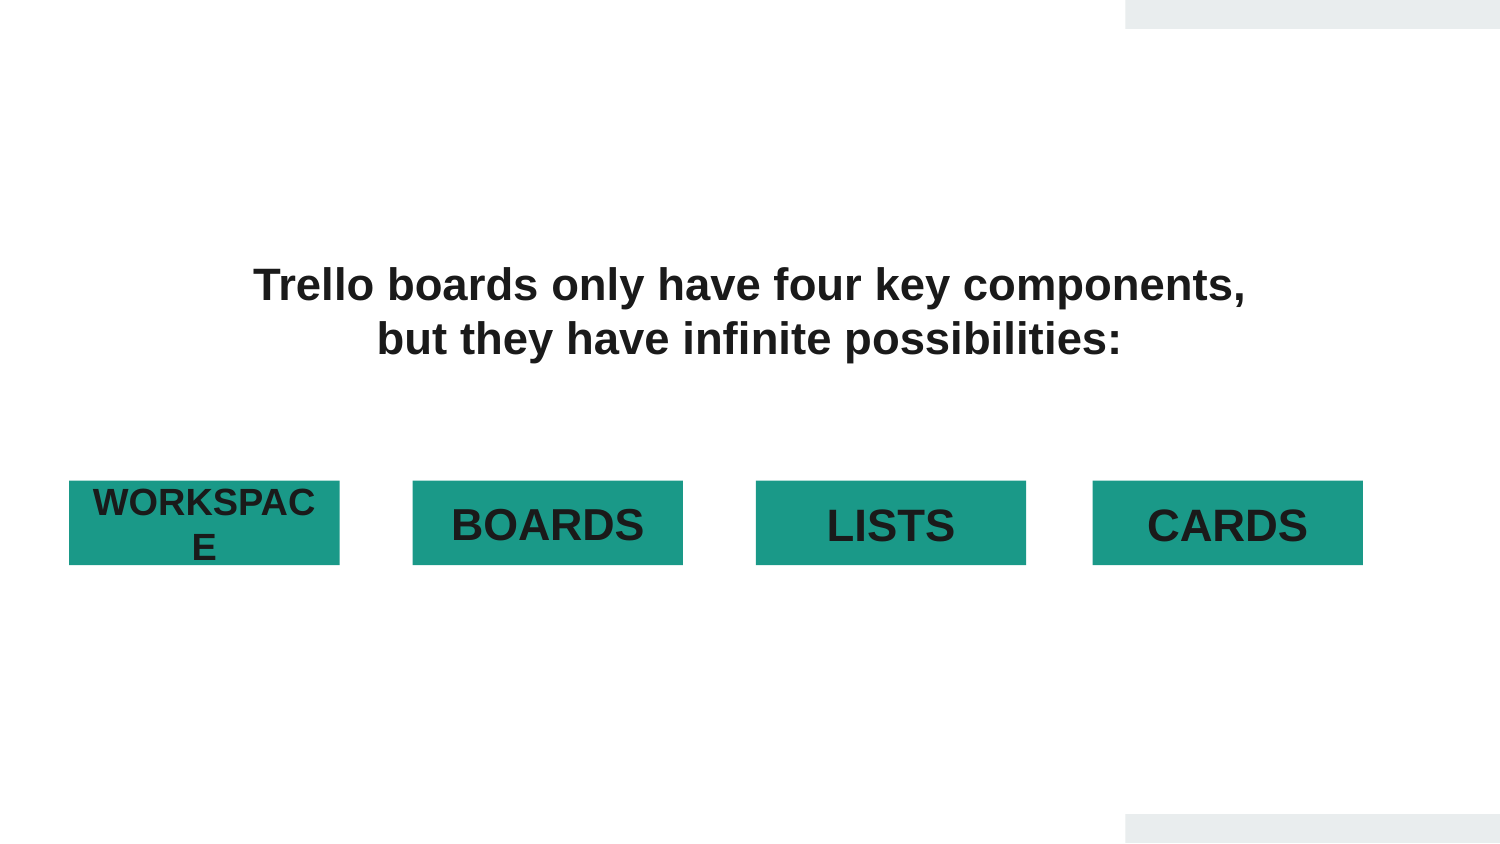

# Trello boards only have four key components, but they have infinite possibilities:
WORKSPACE
BOARDS
LISTS
CARDS